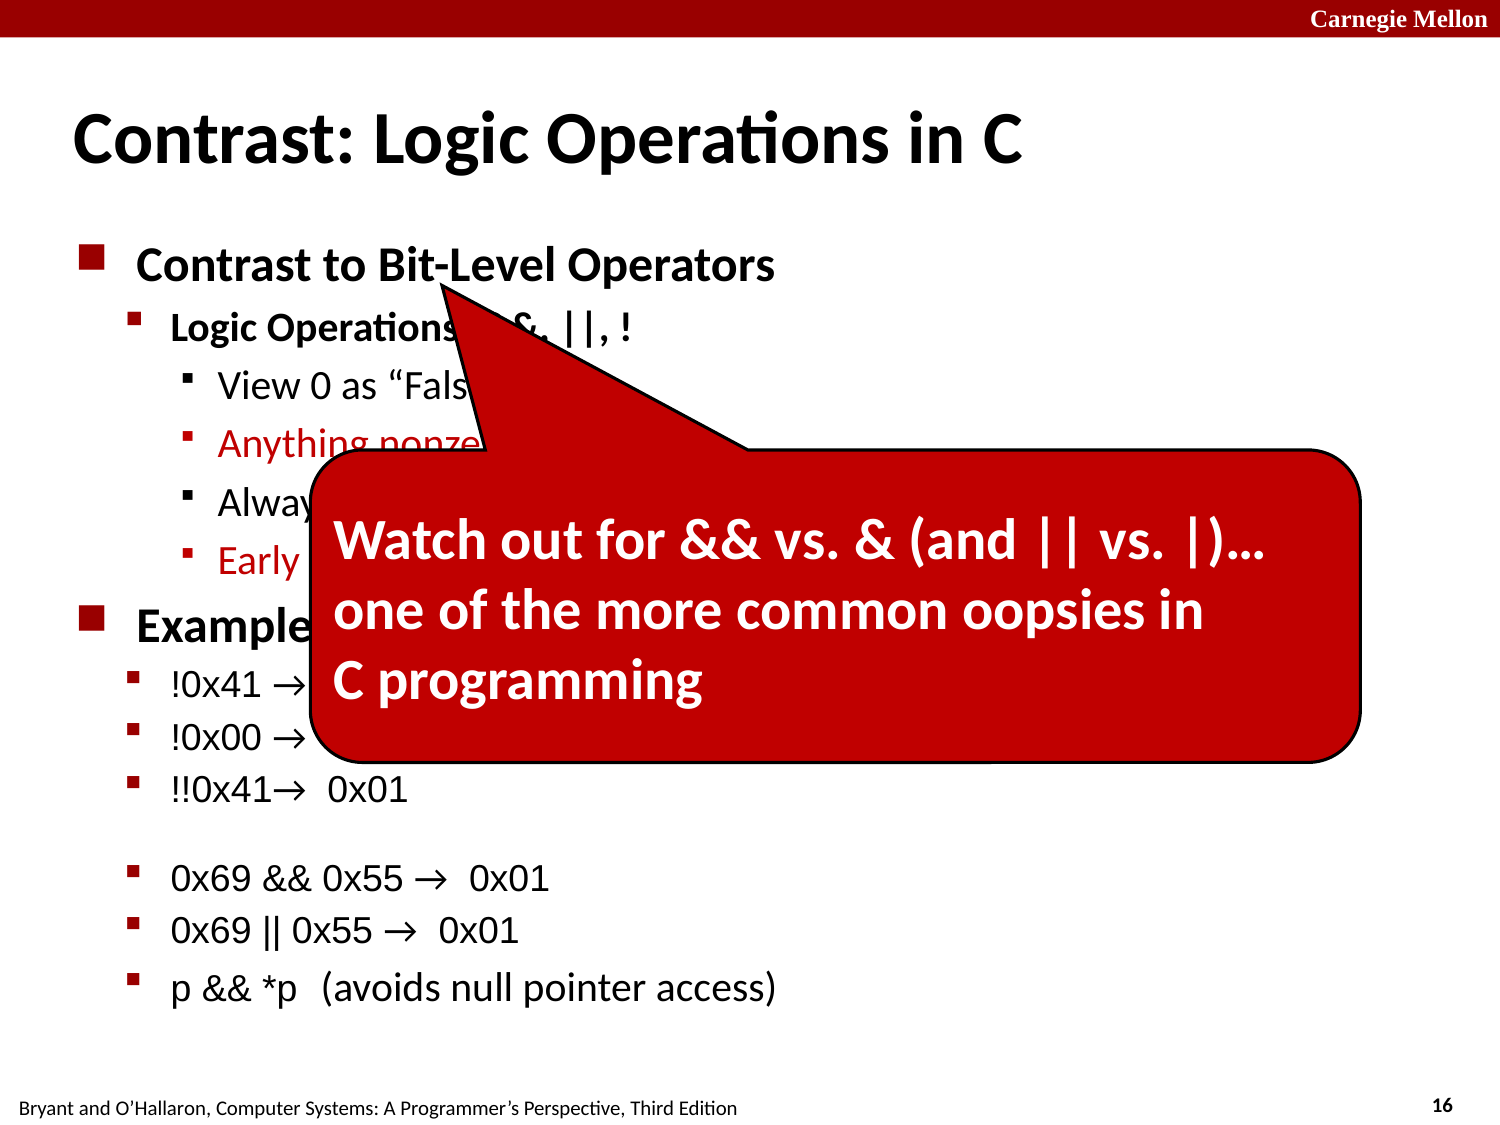

# Contrast: Logic Operations in C
Contrast to Bit-Level Operators
Logic Operations: &&, ||, !
View 0 as “False”
Anything nonzero as “True”
Always return 0 or 1
Early termination
Examples (char data type)
!0x41 →  0x00
!0x00 →  0x01
!!0x41→  0x01
0x69 && 0x55 →  0x01
0x69 || 0x55 →  0x01
p && *p 	(avoids null pointer access)
Watch out for && vs. & (and || vs. |)…
one of the more common oopsies in
C programming